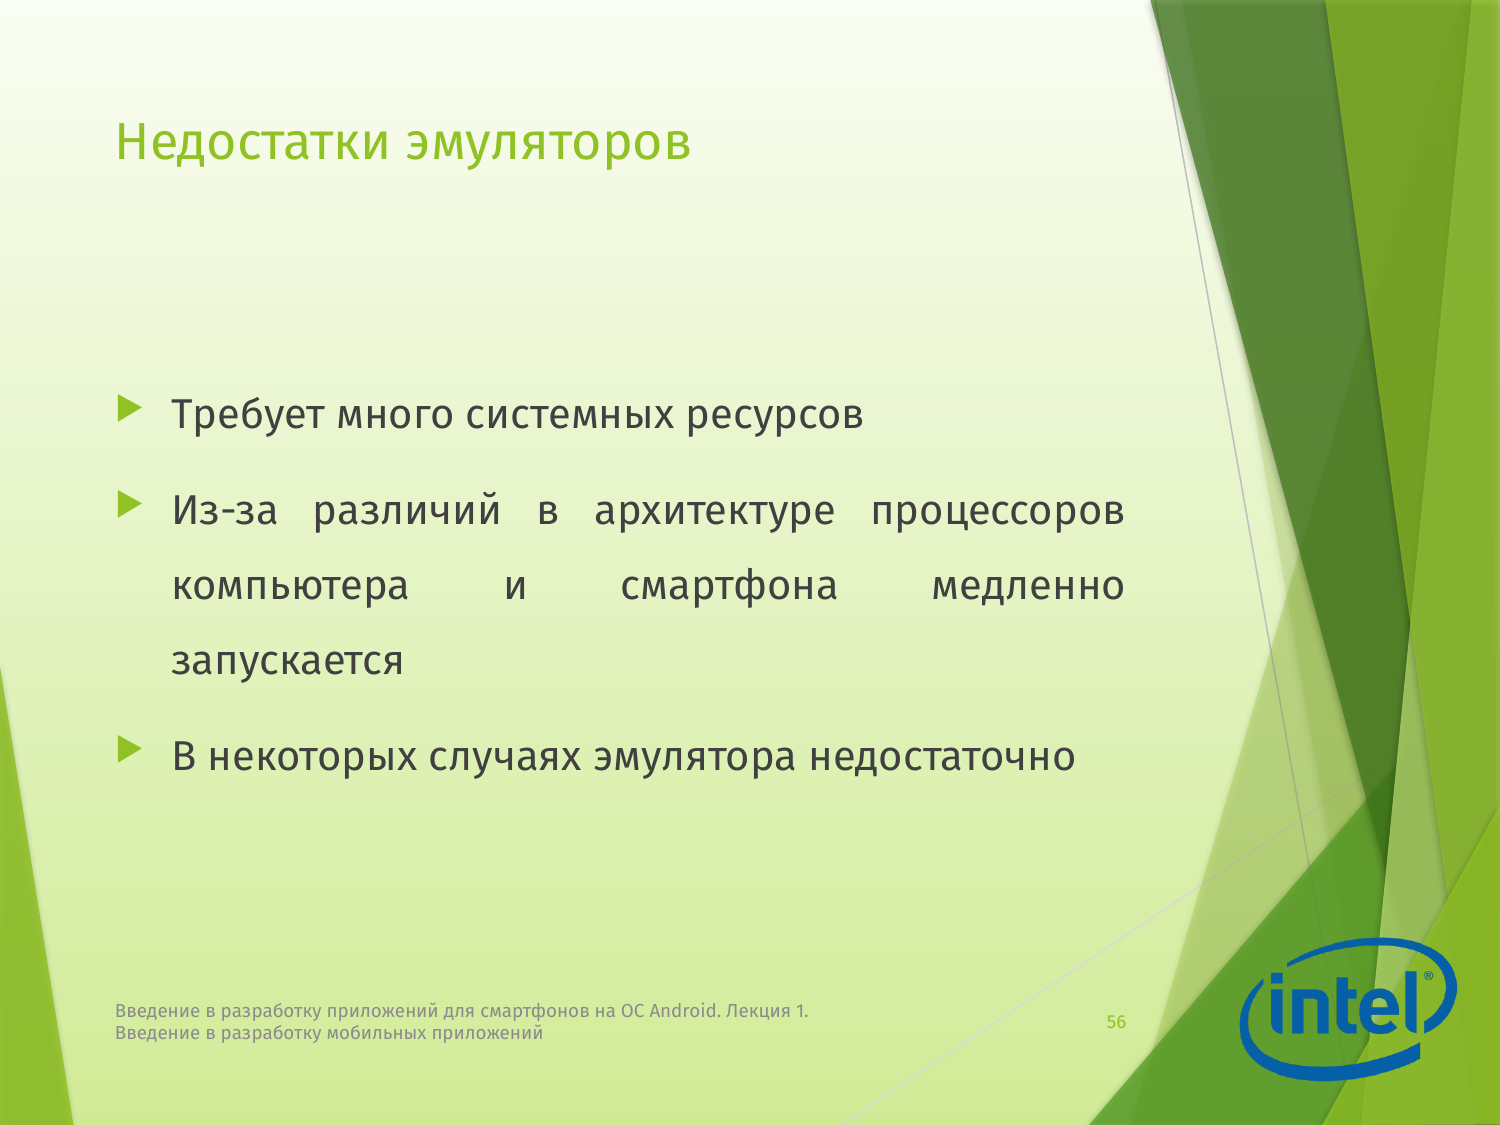

# Недостатки эмуляторов
Требует много системных ресурсов
Из-за различий в архитектуре процессоров компьютера и смартфона медленно запускается
В некоторых случаях эмулятора недостаточно

Введение в разработку приложений для смартфонов на ОС Android. Лекция 1. Введение в разработку мобильных приложений
56